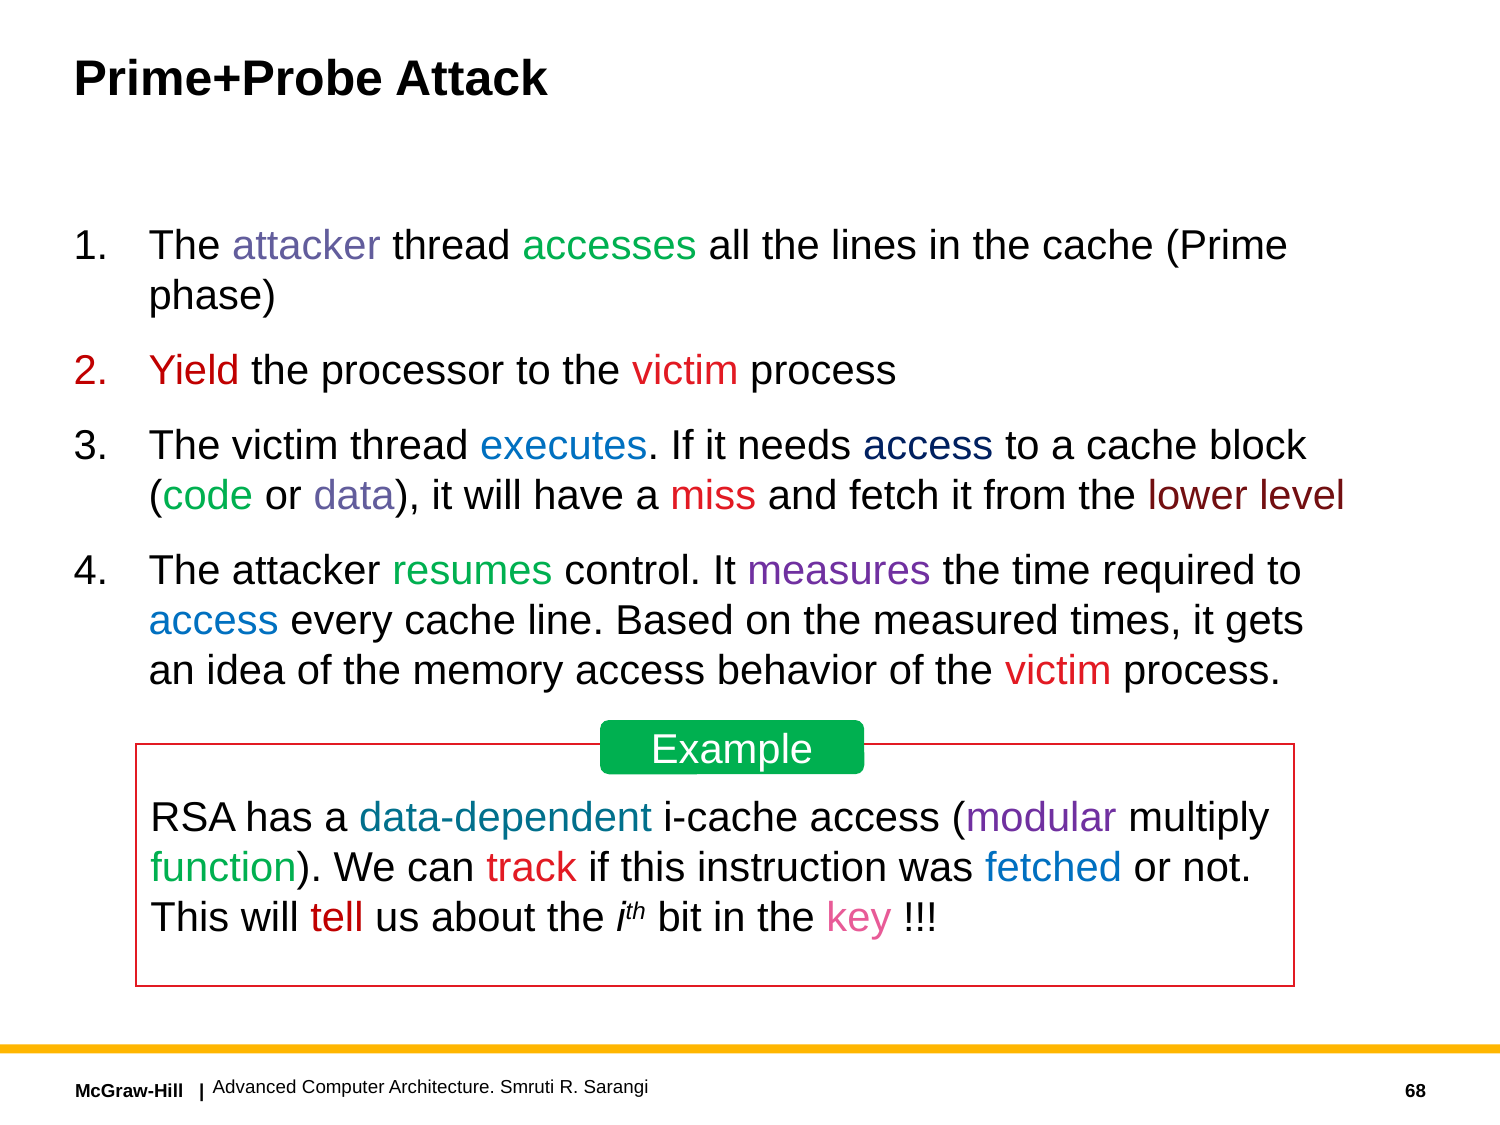

# Prime+Probe Attack
The attacker thread accesses all the lines in the cache (Prime phase)
Yield the processor to the victim process
The victim thread executes. If it needs access to a cache block (code or data), it will have a miss and fetch it from the lower level
The attacker resumes control. It measures the time required to access every cache line. Based on the measured times, it gets an idea of the memory access behavior of the victim process.
Example
RSA has a data-dependent i-cache access (modular multiply function). We can track if this instruction was fetched or not. This will tell us about the ith bit in the key !!!
Advanced Computer Architecture. Smruti R. Sarangi
68